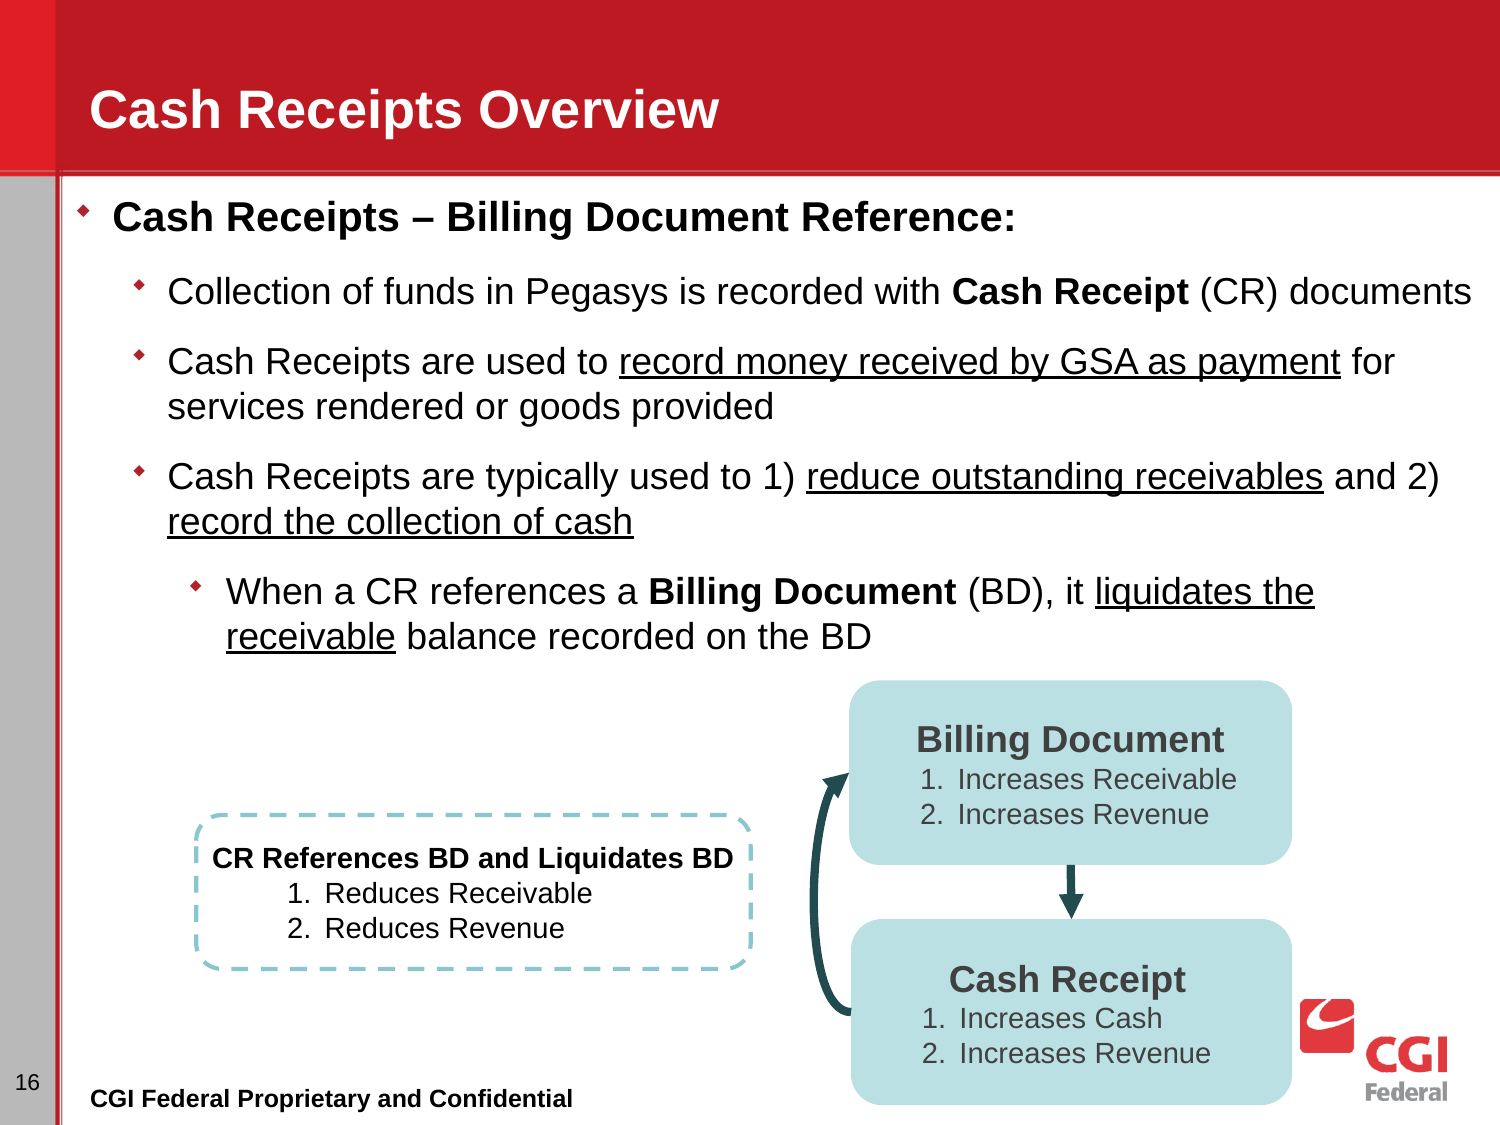

# Cash Receipts Overview
Cash Receipts – Billing Document Reference:

Collection of funds in Pegasys is recorded with Cash Receipt (CR) documents
Cash Receipts are used to record money received by GSA as payment for services rendered or goods provided
Cash Receipts are typically used to 1) reduce outstanding receivables and 2) record the collection of cash
When a CR references a Billing Document (BD), it liquidates the receivable balance recorded on the BD
Billing Document
Increases Receivable
Increases Revenue
CR References BD and Liquidates BD
Reduces Receivable
Reduces Revenue
Cash Receipt
Increases Cash
Increases Revenue
16
CGI Federal Proprietary and Confidential